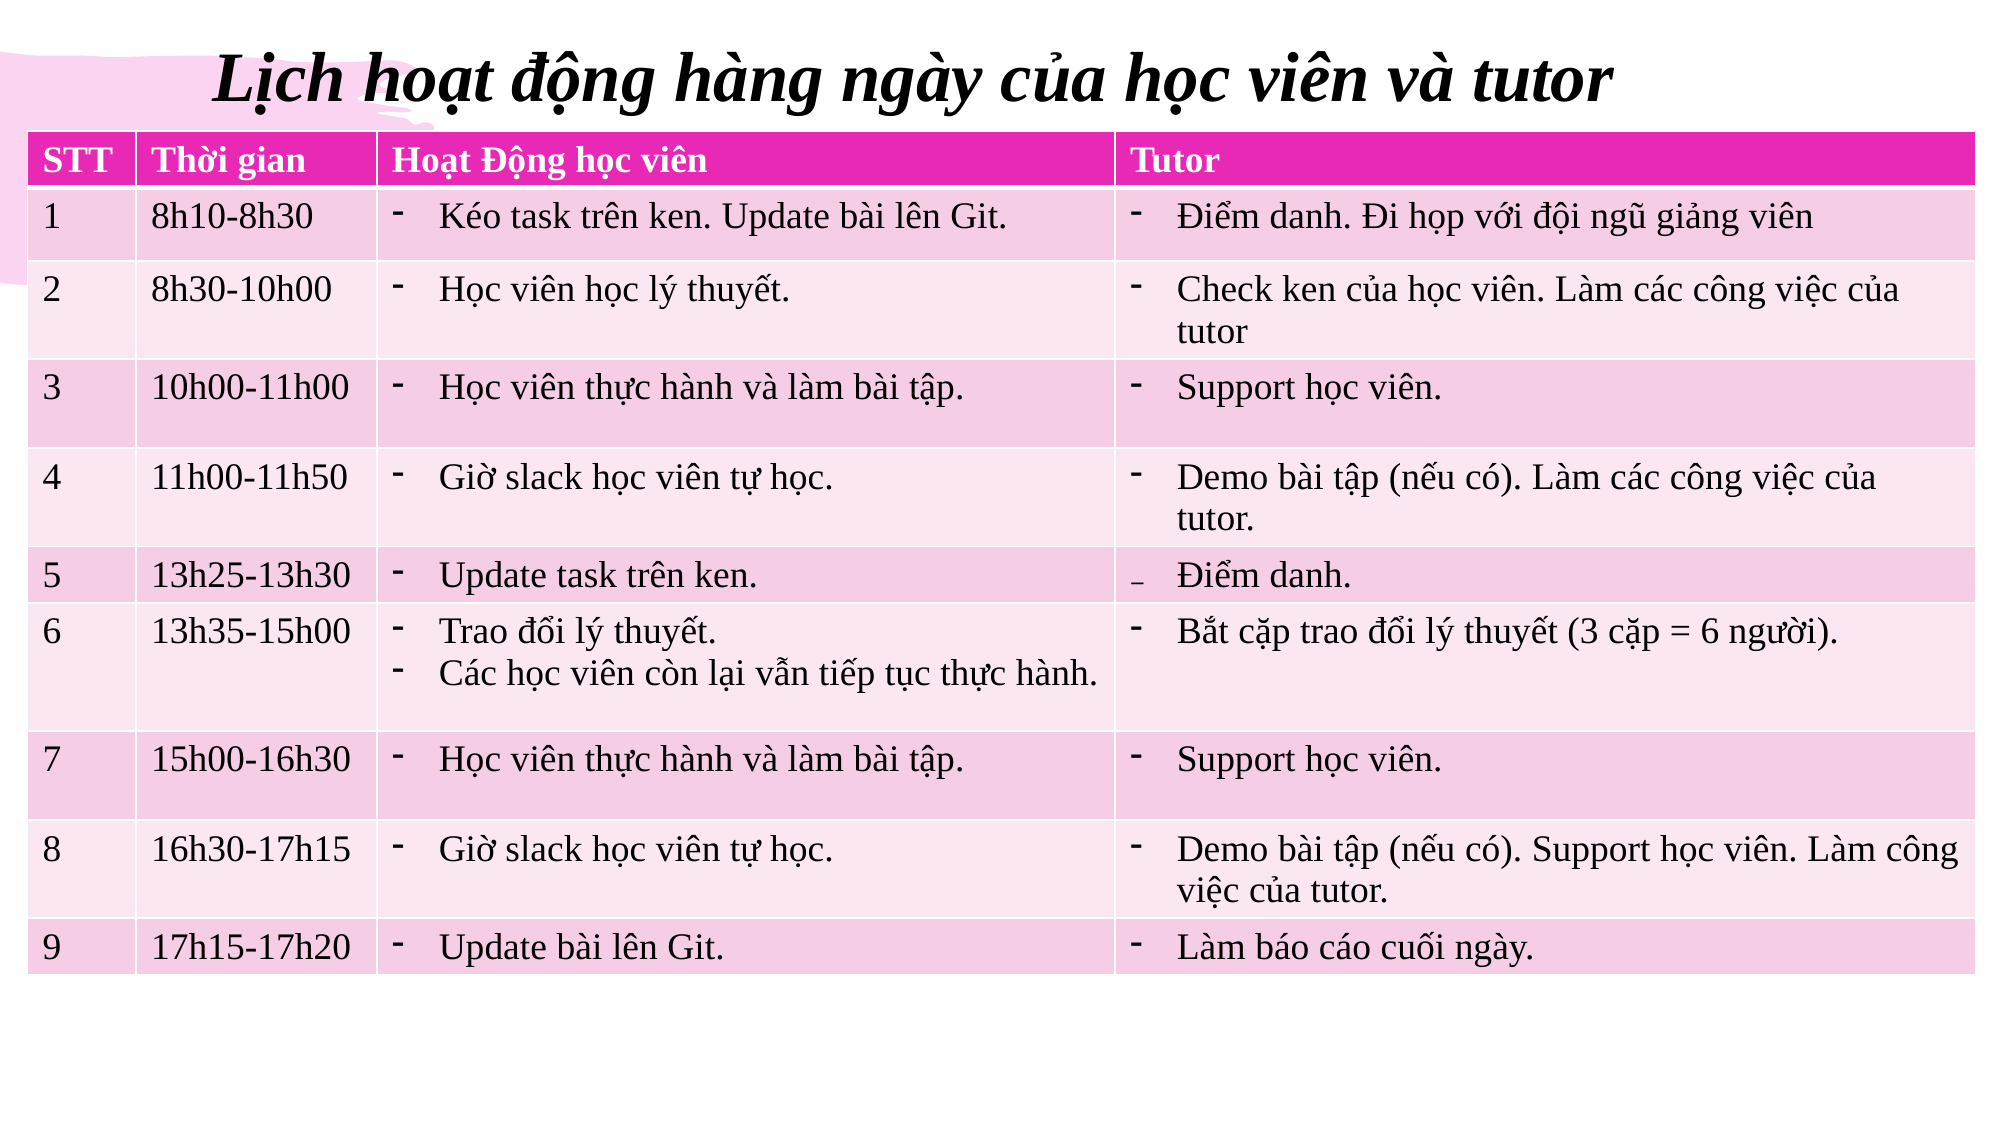

# Lịch hoạt động hàng ngày của học viên và tutor
| STT | Thời gian | Hoạt Động học viên | Tutor |
| --- | --- | --- | --- |
| 1 | 8h10-8h30 | Kéo task trên ken. Update bài lên Git. | Điểm danh. Đi họp với đội ngũ giảng viên |
| 2 | 8h30-10h00 | Học viên học lý thuyết. | Check ken của học viên. Làm các công việc của tutor |
| 3 | 10h00-11h00 | Học viên thực hành và làm bài tập. | Support học viên. |
| 4 | 11h00-11h50 | Giờ slack học viên tự học. | Demo bài tập (nếu có). Làm các công việc của tutor. |
| 5 | 13h25-13h30 | Update task trên ken. | Điểm danh. |
| 6 | 13h35-15h00 | Trao đổi lý thuyết. Các học viên còn lại vẫn tiếp tục thực hành. | Bắt cặp trao đổi lý thuyết (3 cặp = 6 người). |
| 7 | 15h00-16h30 | Học viên thực hành và làm bài tập. | Support học viên. |
| 8 | 16h30-17h15 | Giờ slack học viên tự học. | Demo bài tập (nếu có). Support học viên. Làm công việc của tutor. |
| 9 | 17h15-17h20 | Update bài lên Git. | Làm báo cáo cuối ngày. |